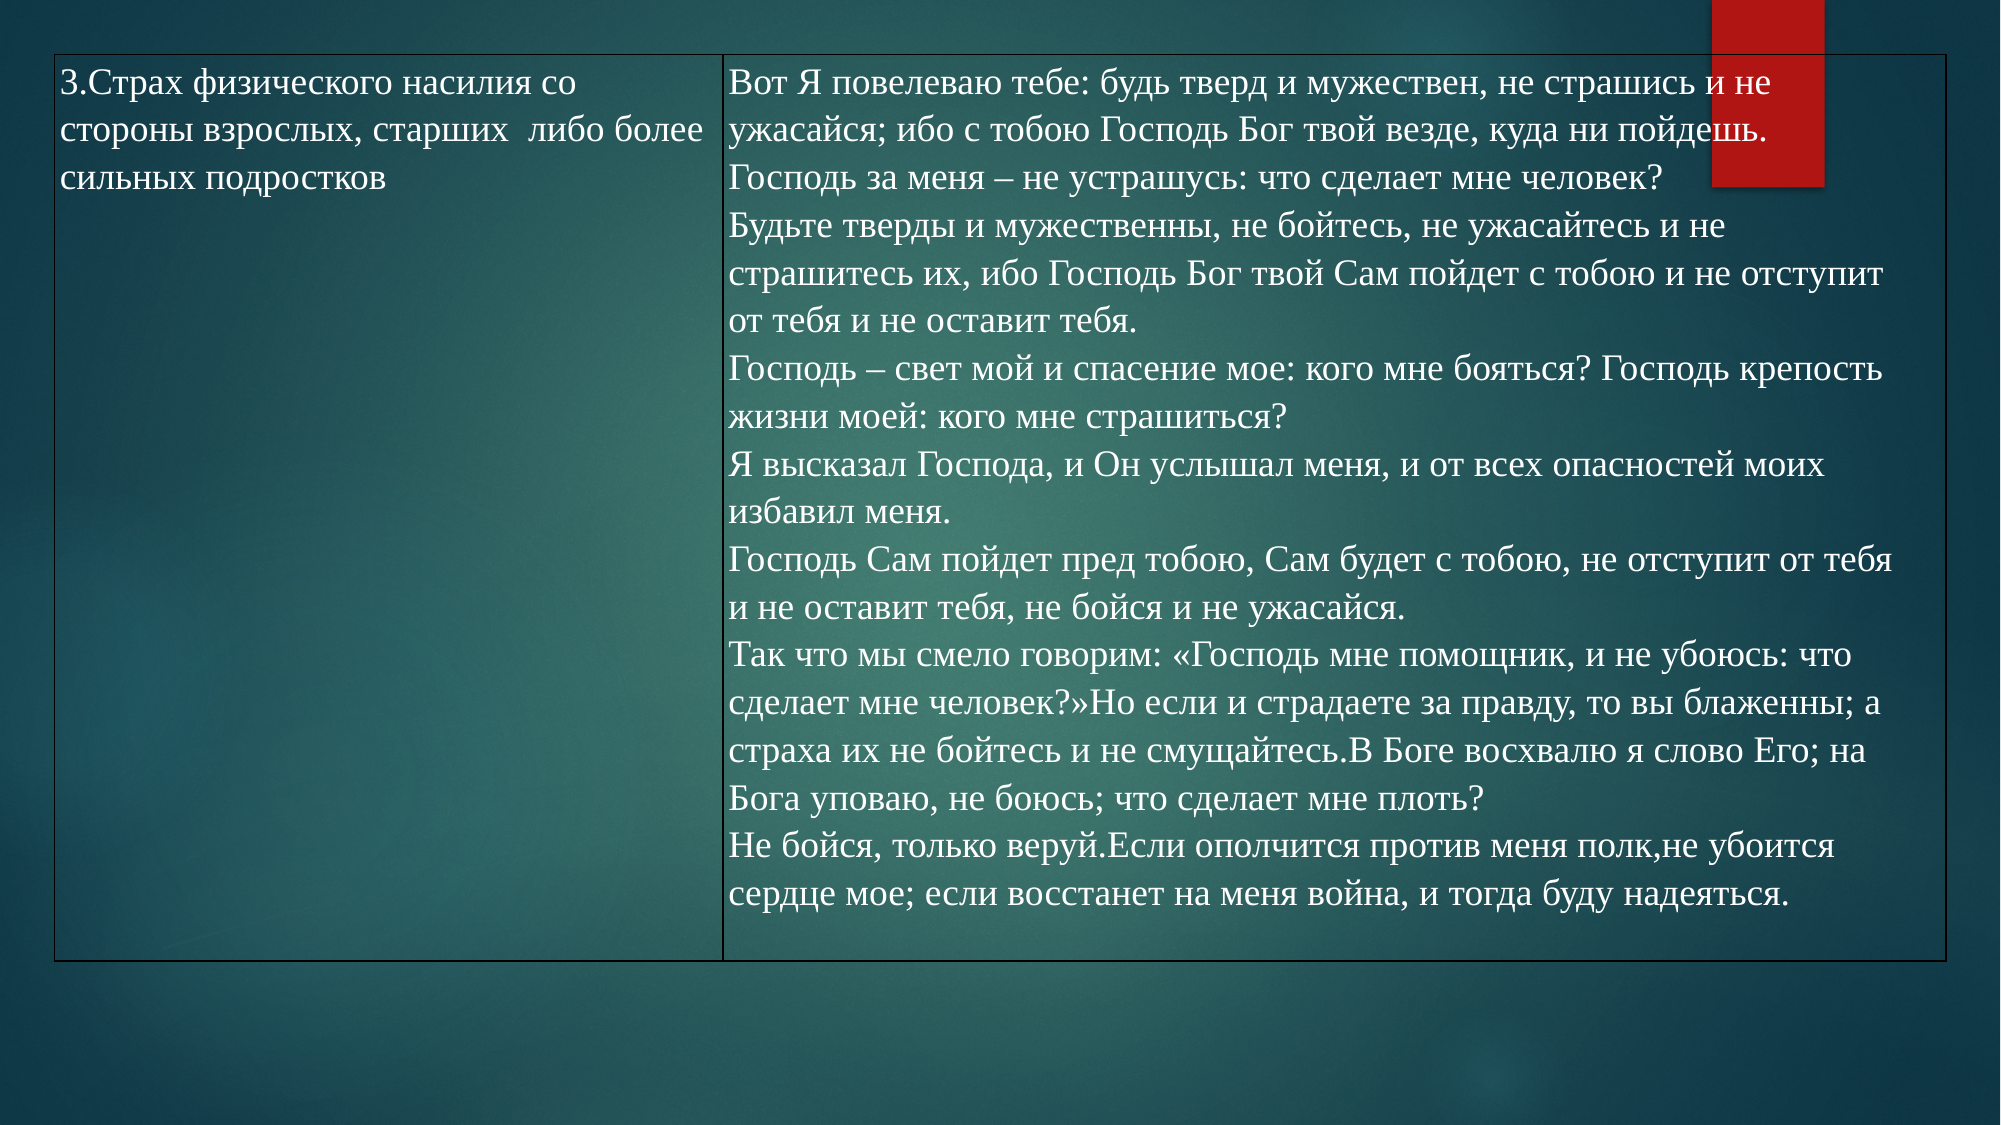

| 3.Страх физического насилия со стороны взрослых, старших либо более сильных подростков | Вот Я повелеваю тебе: будь тверд и мужествен, не страшись и не ужасайся; ибо с тобою Господь Бог твой везде, куда ни пойдешь. Господь за меня – не устрашусь: что сделает мне человек? Будьте тверды и мужественны, не бойтесь, не ужасайтесь и не страшитесь их, ибо Господь Бог твой Сам пойдет с тобою и не отступит от тебя и не оставит тебя. Господь – свет мой и спасение мое: кого мне бояться? Господь крепость жизни моей: кого мне страшиться? Я высказал Господа, и Он услышал меня, и от всех опасностей моих избавил меня. Господь Сам пойдет пред тобою, Сам будет с тобою, не отступит от тебя и не оставит тебя, не бойся и не ужасайся. Так что мы смело говорим: «Господь мне помощник, и не убоюсь: что сделает мне человек?»Но если и страдаете за правду, то вы блаженны; а страха их не бойтесь и не смущайтесь.В Боге восхвалю я слово Его; на Бога уповаю, не боюсь; что сделает мне плоть? Не бойся, только веруй.Если ополчится против меня полк,не убоится сердце мое; если восстанет на меня война, и тогда буду надеяться. |
| --- | --- |